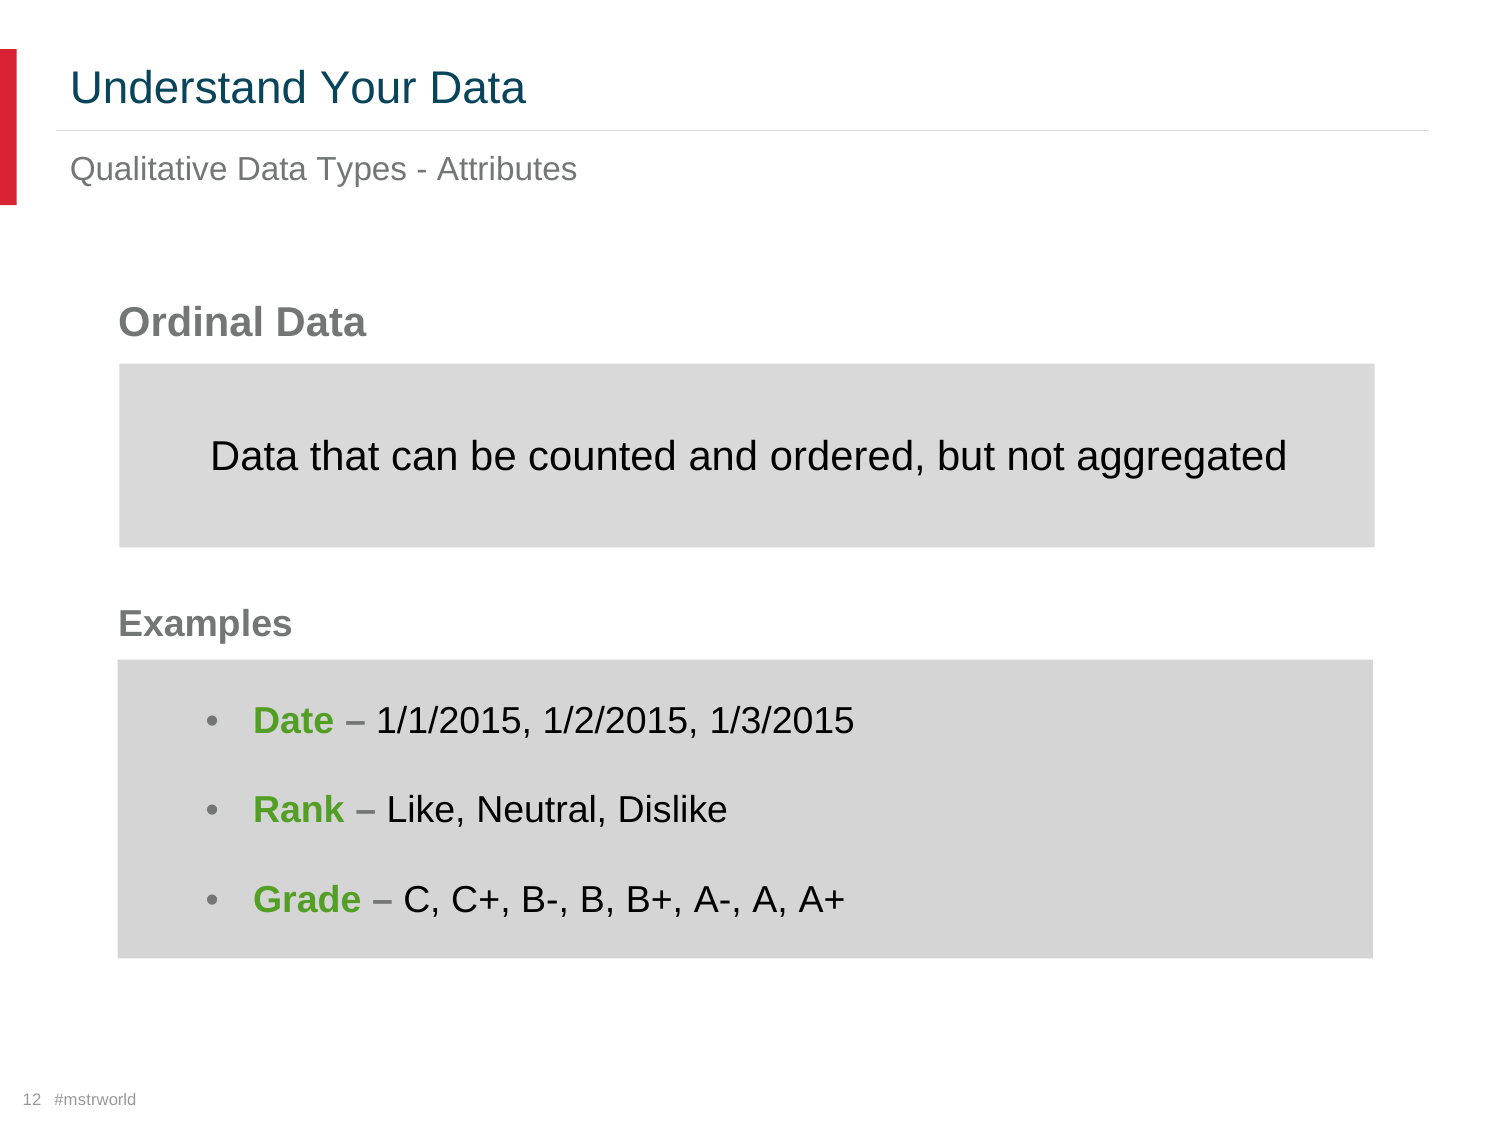

Understand Your Data

Qualitative Data Types - Attributes
Ordinal Data

Data that can be counted and ordered, but not aggregated
Examples

•   Date – 1/1/2015, 1/2/2015, 1/3/2015
•   Rank – Like, Neutral, Dislike
•   Grade – C, C+, B-, B, B+, A-, A, A+
12  #mstrworld